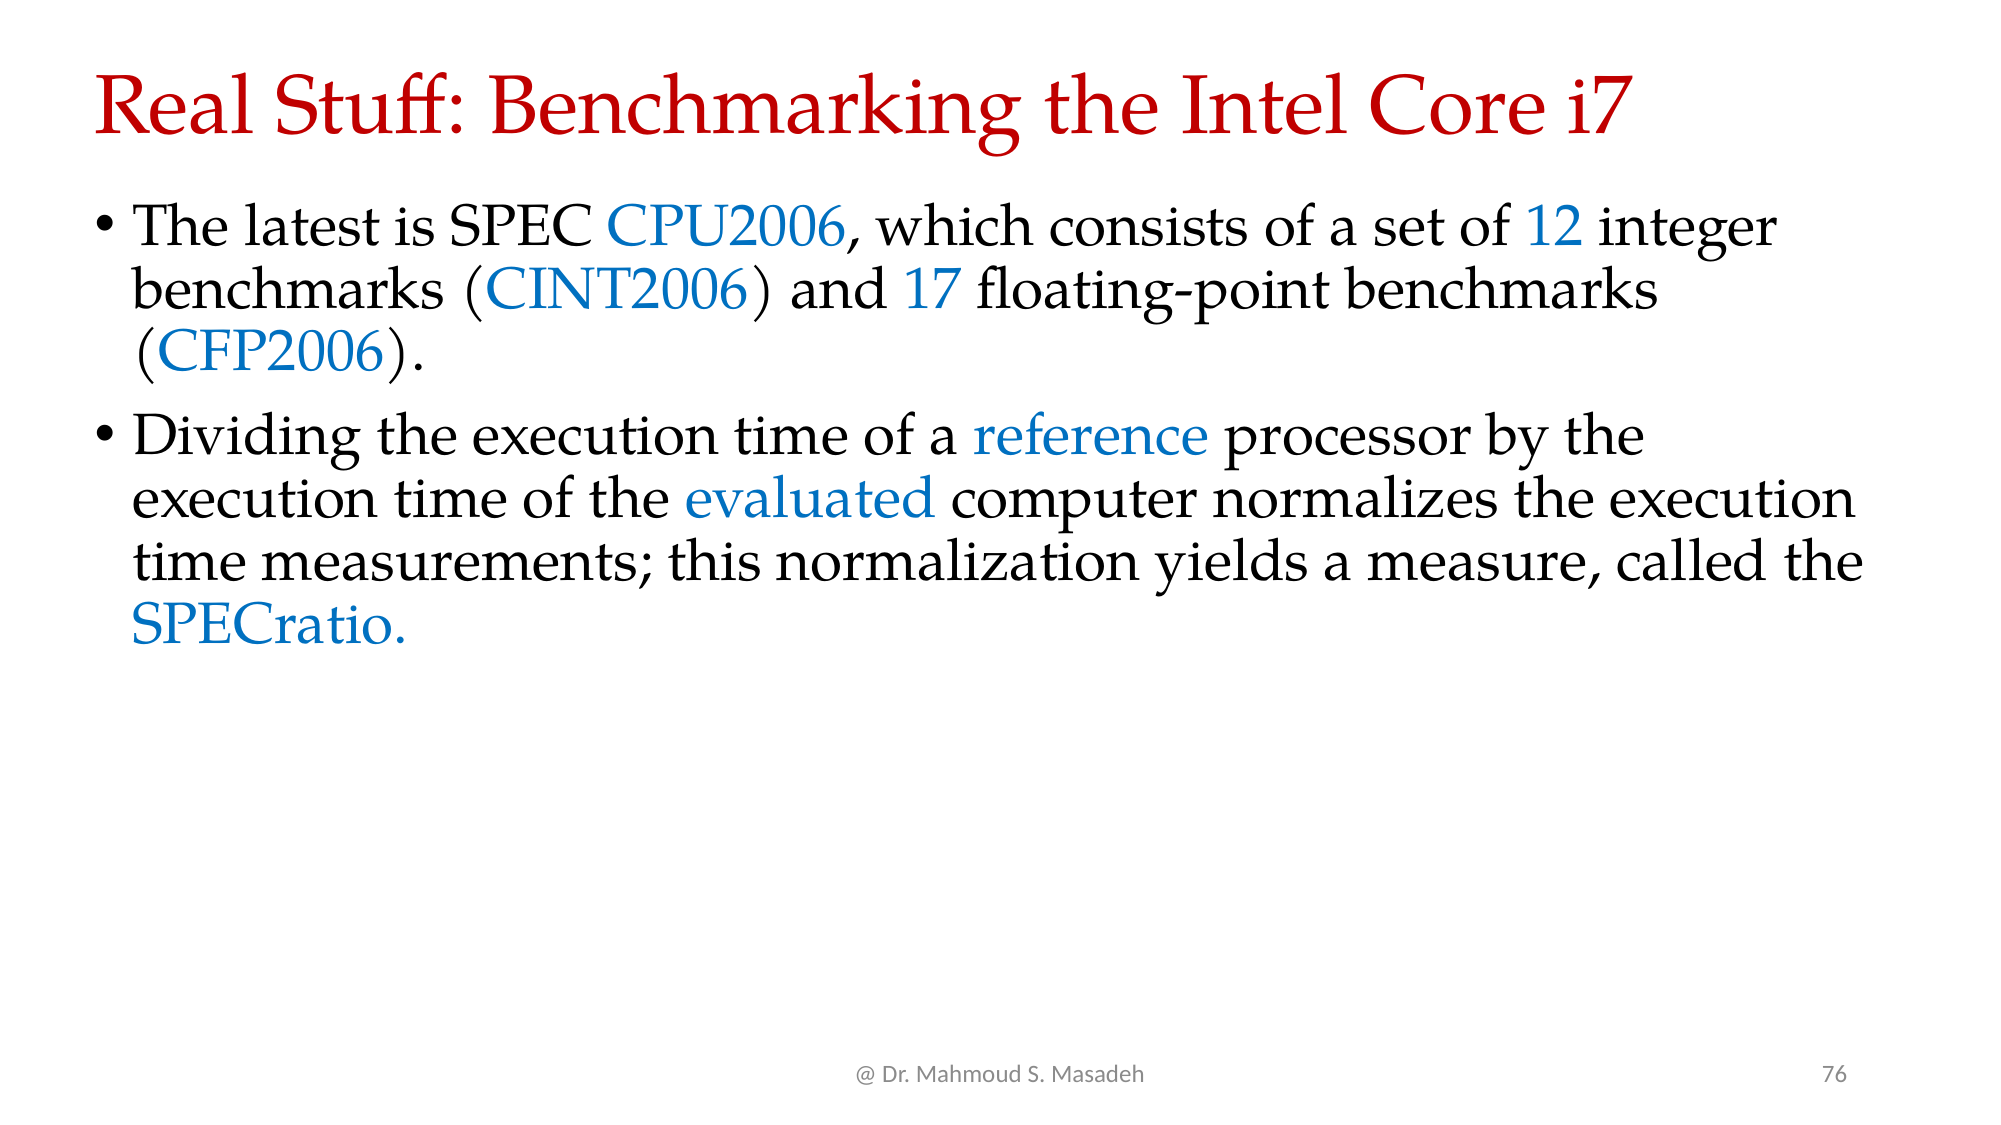

# Real Stuff: Benchmarking the Intel Core i7
The latest is SPEC CPU2006, which consists of a set of 12 integer benchmarks (CINT2006) and 17 floating-point benchmarks (CFP2006).
Dividing the execution time of a reference processor by the execution time of the evaluated computer normalizes the execution time measurements; this normalization yields a measure, called the SPECratio.

@ Dr. Mahmoud S. Masadeh
76